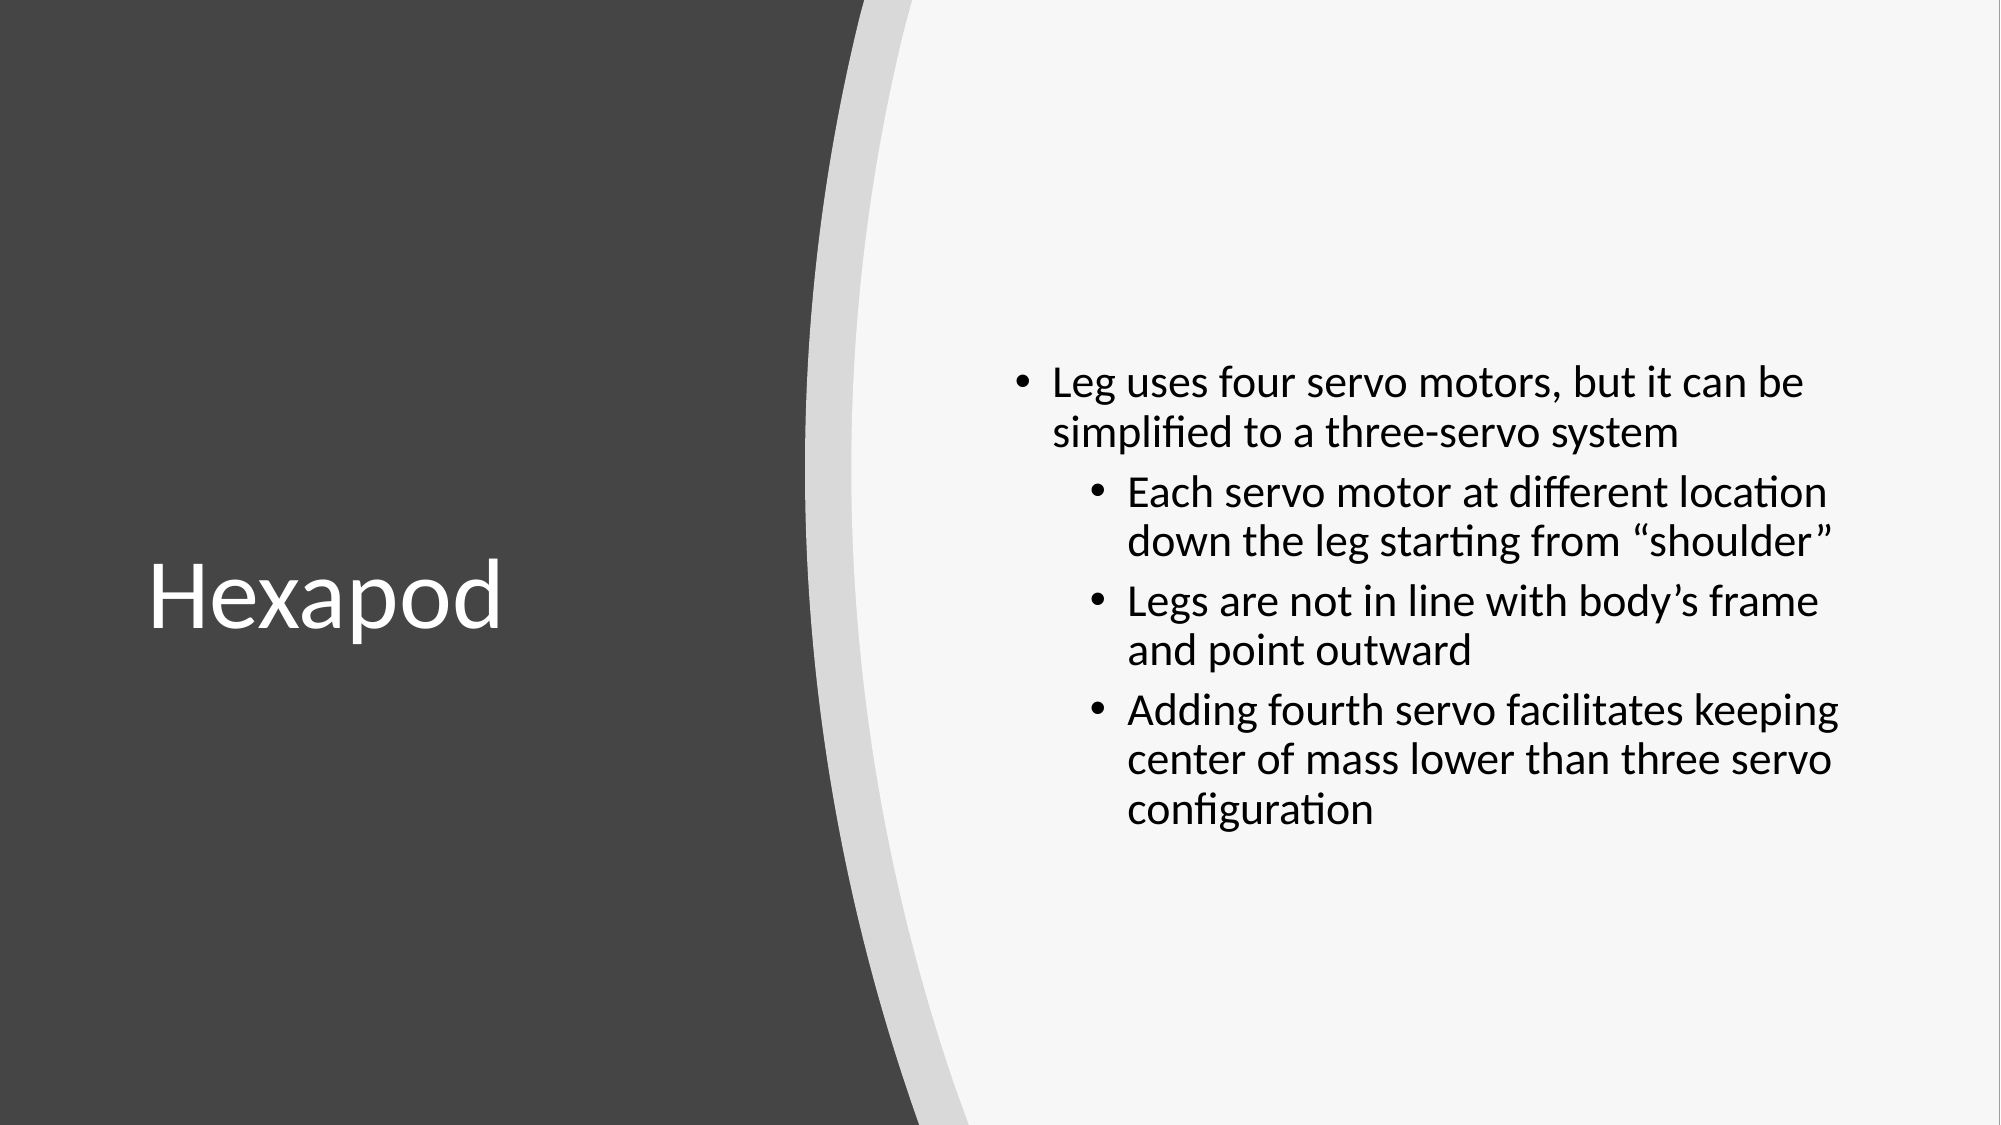

Leg uses four servo motors, but it can be simplified to a three-servo system
Each servo motor at different location down the leg starting from “shoulder”
Legs are not in line with body’s frame and point outward
Adding fourth servo facilitates keeping center of mass lower than three servo configuration
# Hexapod